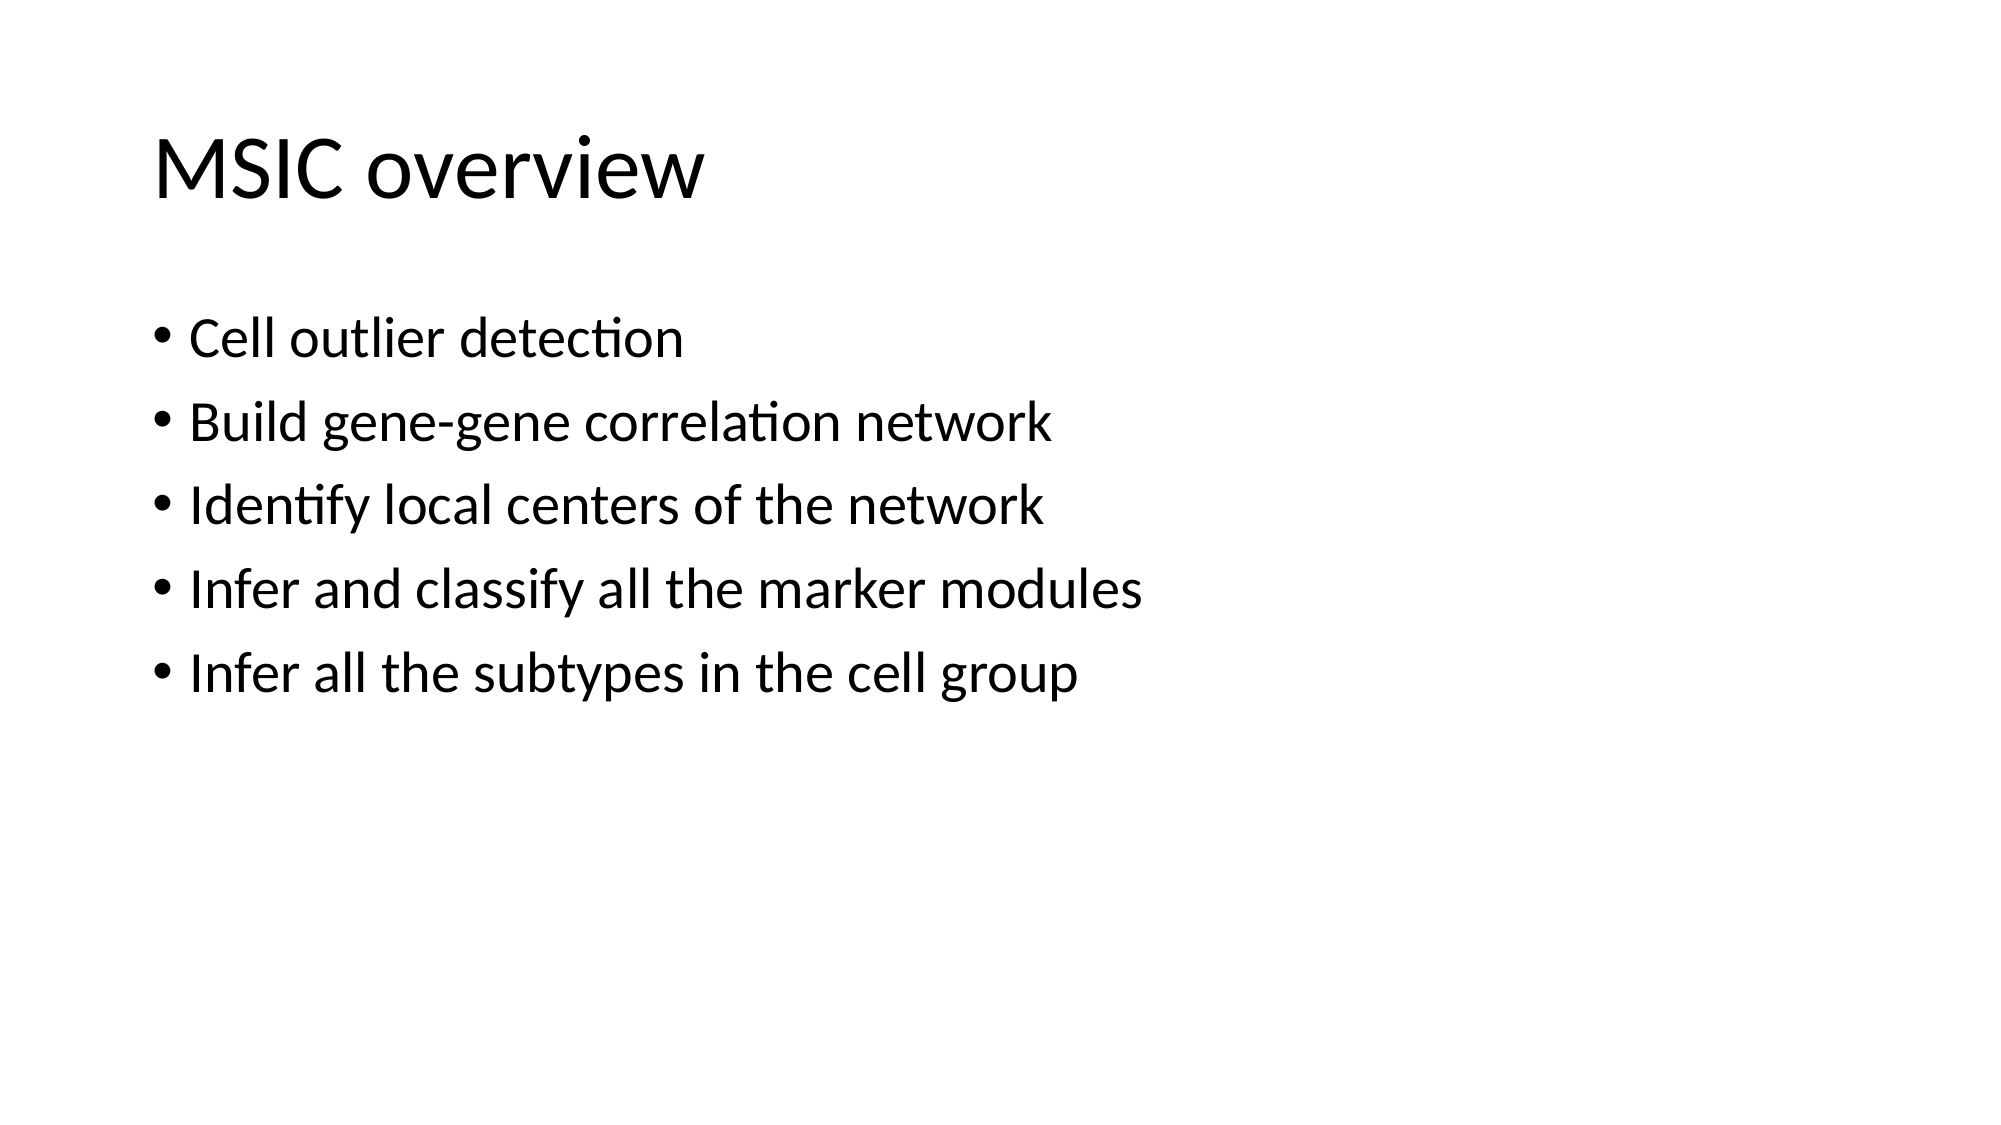

# MSIC overview
Cell outlier detection
Build gene-gene correlation network
Identify local centers of the network
Infer and classify all the marker modules
Infer all the subtypes in the cell group